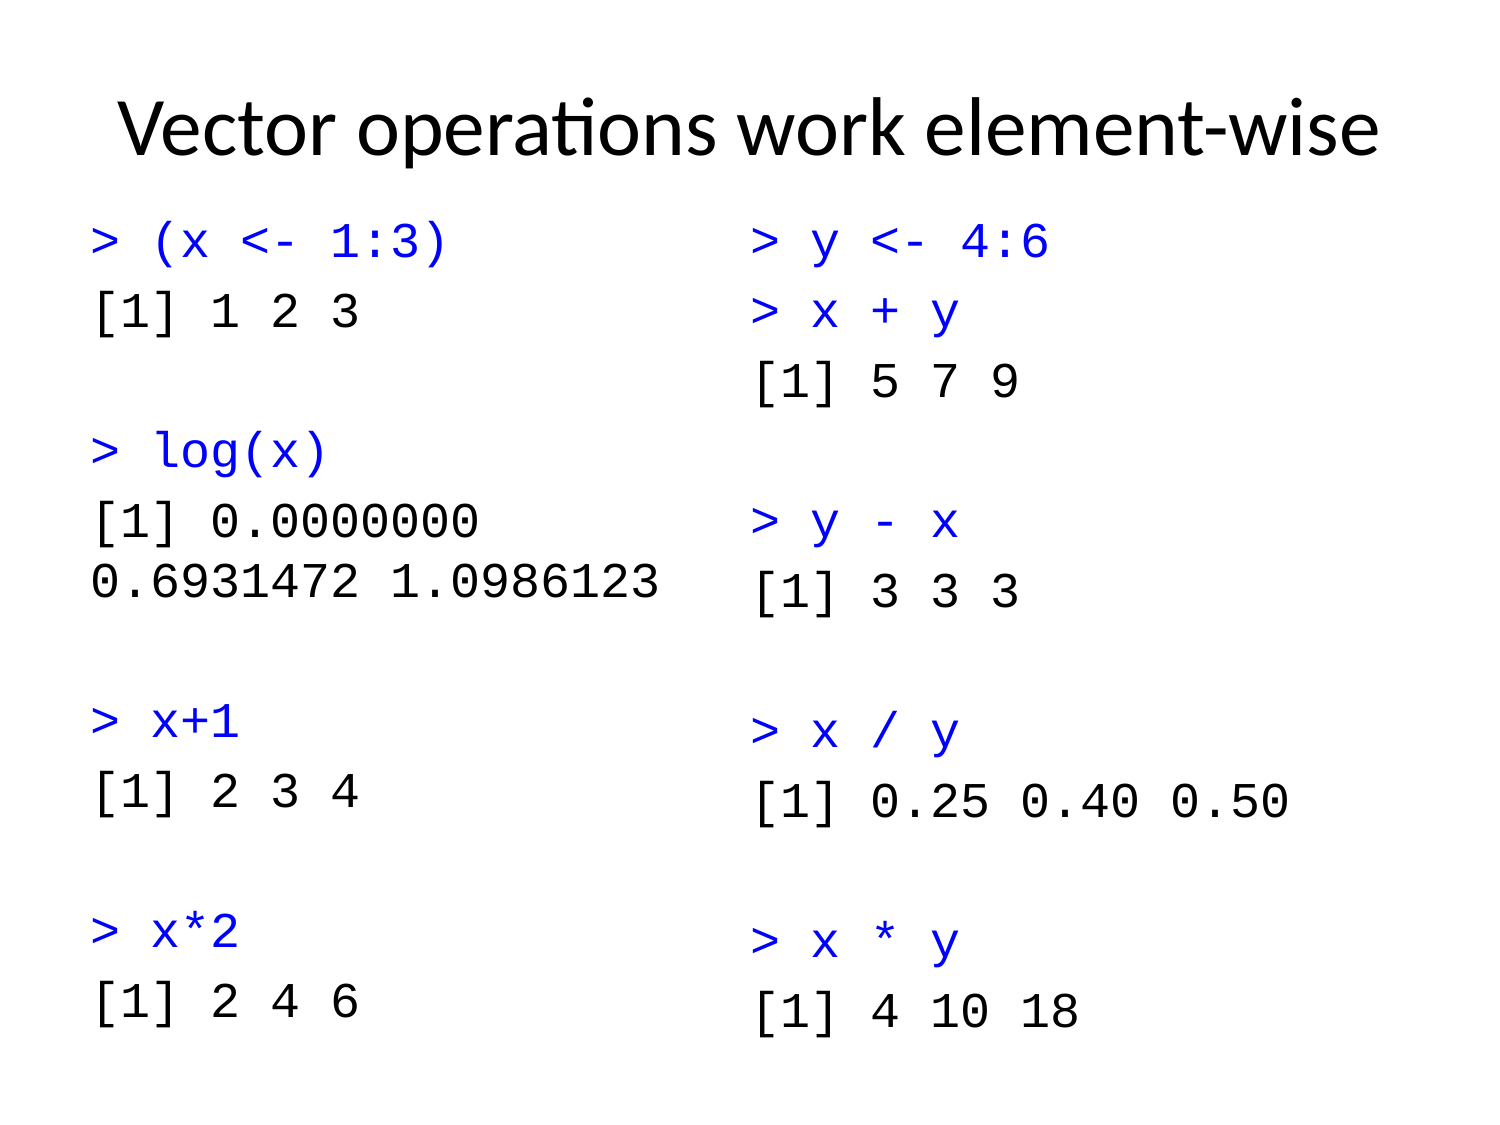

# Vector operations work element-wise
> (x <- 1:3)
[1] 1 2 3

> log(x)
[1] 0.0000000 0.6931472 1.0986123

> x+1
[1] 2 3 4

> x*2
[1] 2 4 6

> y <- 4:6
> x + y
[1] 5 7 9

> y - x
[1] 3 3 3

> x / y
[1] 0.25 0.40 0.50

> x * y
[1] 4 10 18